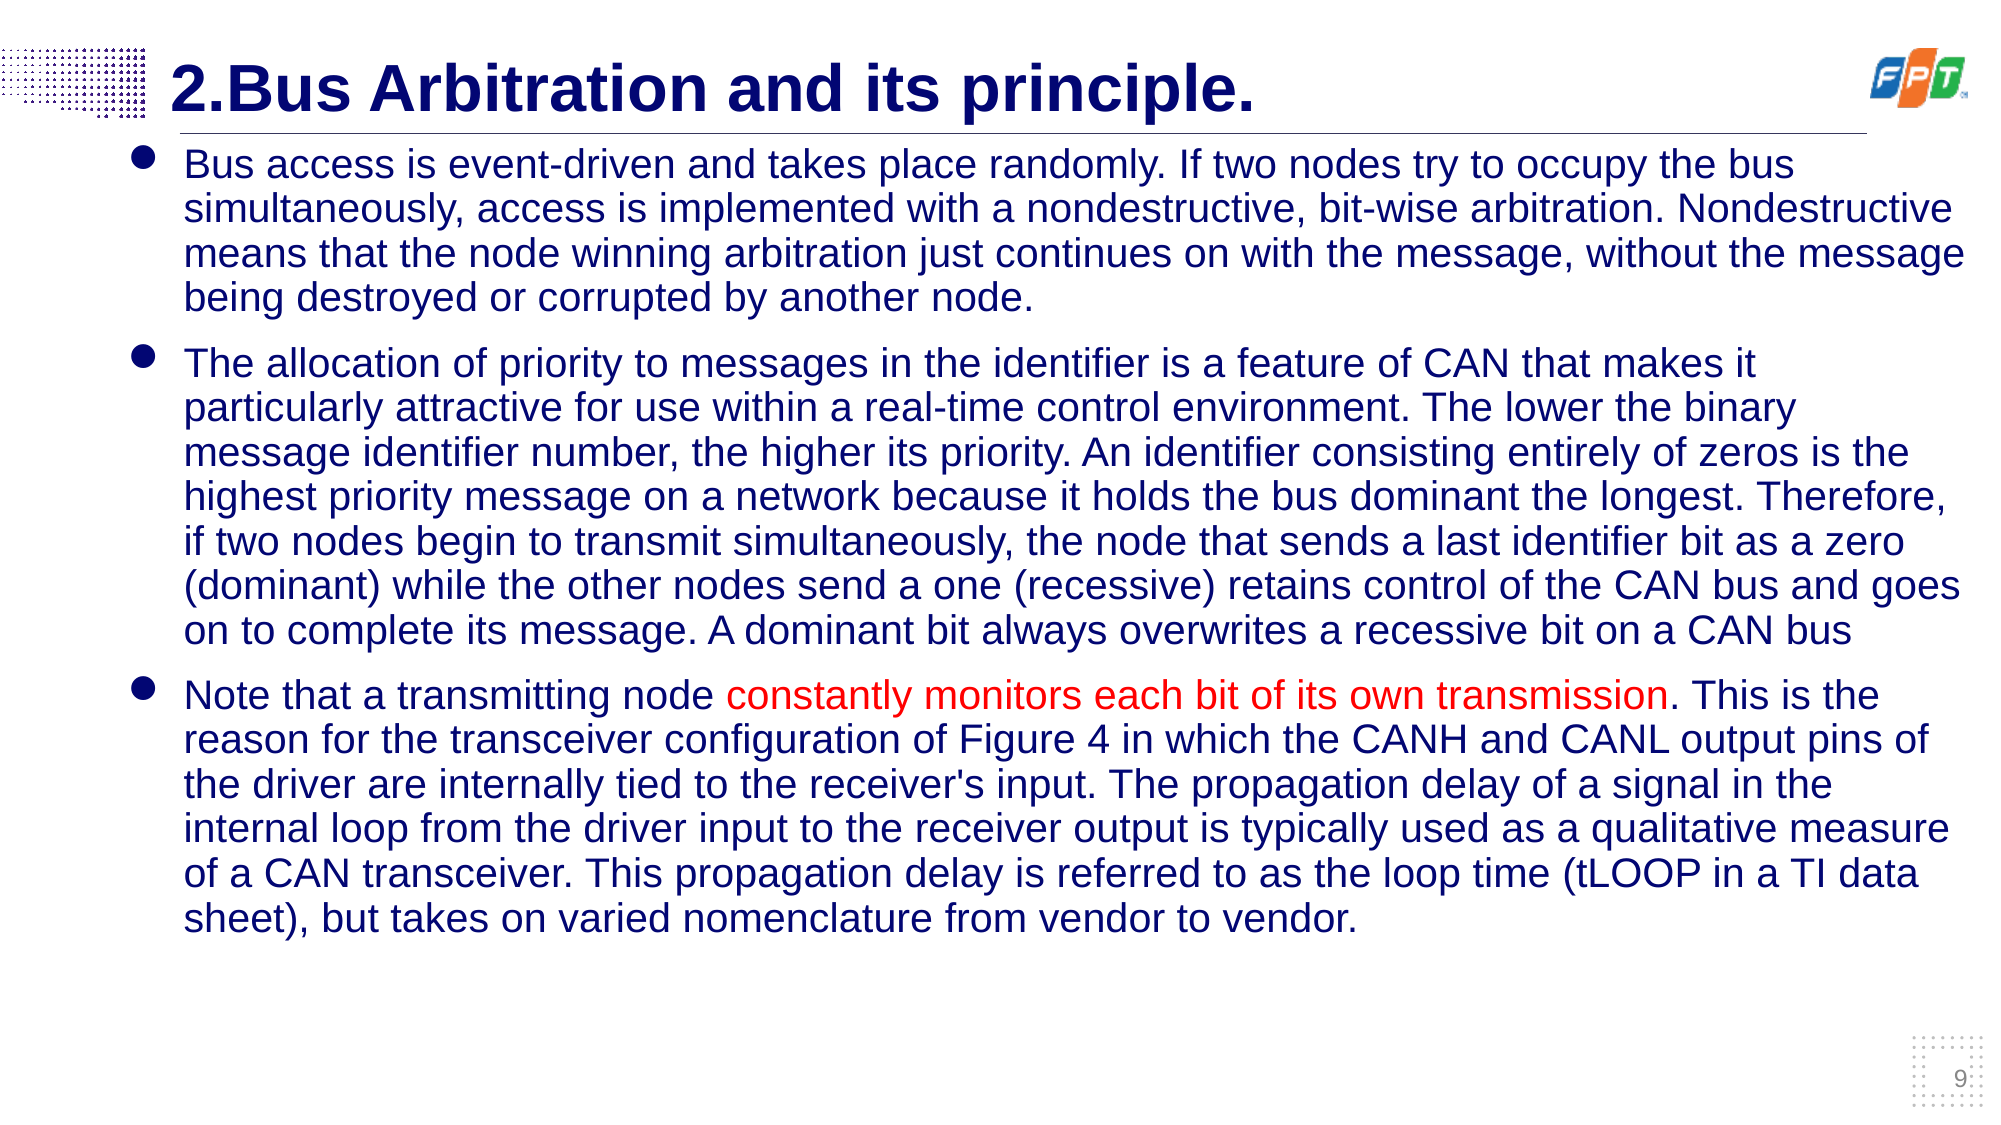

# 2.Bus Arbitration and its principle.
Bus access is event-driven and takes place randomly. If two nodes try to occupy the bus simultaneously, access is implemented with a nondestructive, bit-wise arbitration. Nondestructive means that the node winning arbitration just continues on with the message, without the message being destroyed or corrupted by another node.
The allocation of priority to messages in the identifier is a feature of CAN that makes it particularly attractive for use within a real-time control environment. The lower the binary message identifier number, the higher its priority. An identifier consisting entirely of zeros is the highest priority message on a network because it holds the bus dominant the longest. Therefore, if two nodes begin to transmit simultaneously, the node that sends a last identifier bit as a zero (dominant) while the other nodes send a one (recessive) retains control of the CAN bus and goes on to complete its message. A dominant bit always overwrites a recessive bit on a CAN bus
Note that a transmitting node constantly monitors each bit of its own transmission. This is the reason for the transceiver configuration of Figure 4 in which the CANH and CANL output pins of the driver are internally tied to the receiver's input. The propagation delay of a signal in the internal loop from the driver input to the receiver output is typically used as a qualitative measure of a CAN transceiver. This propagation delay is referred to as the loop time (tLOOP in a TI data sheet), but takes on varied nomenclature from vendor to vendor.
9